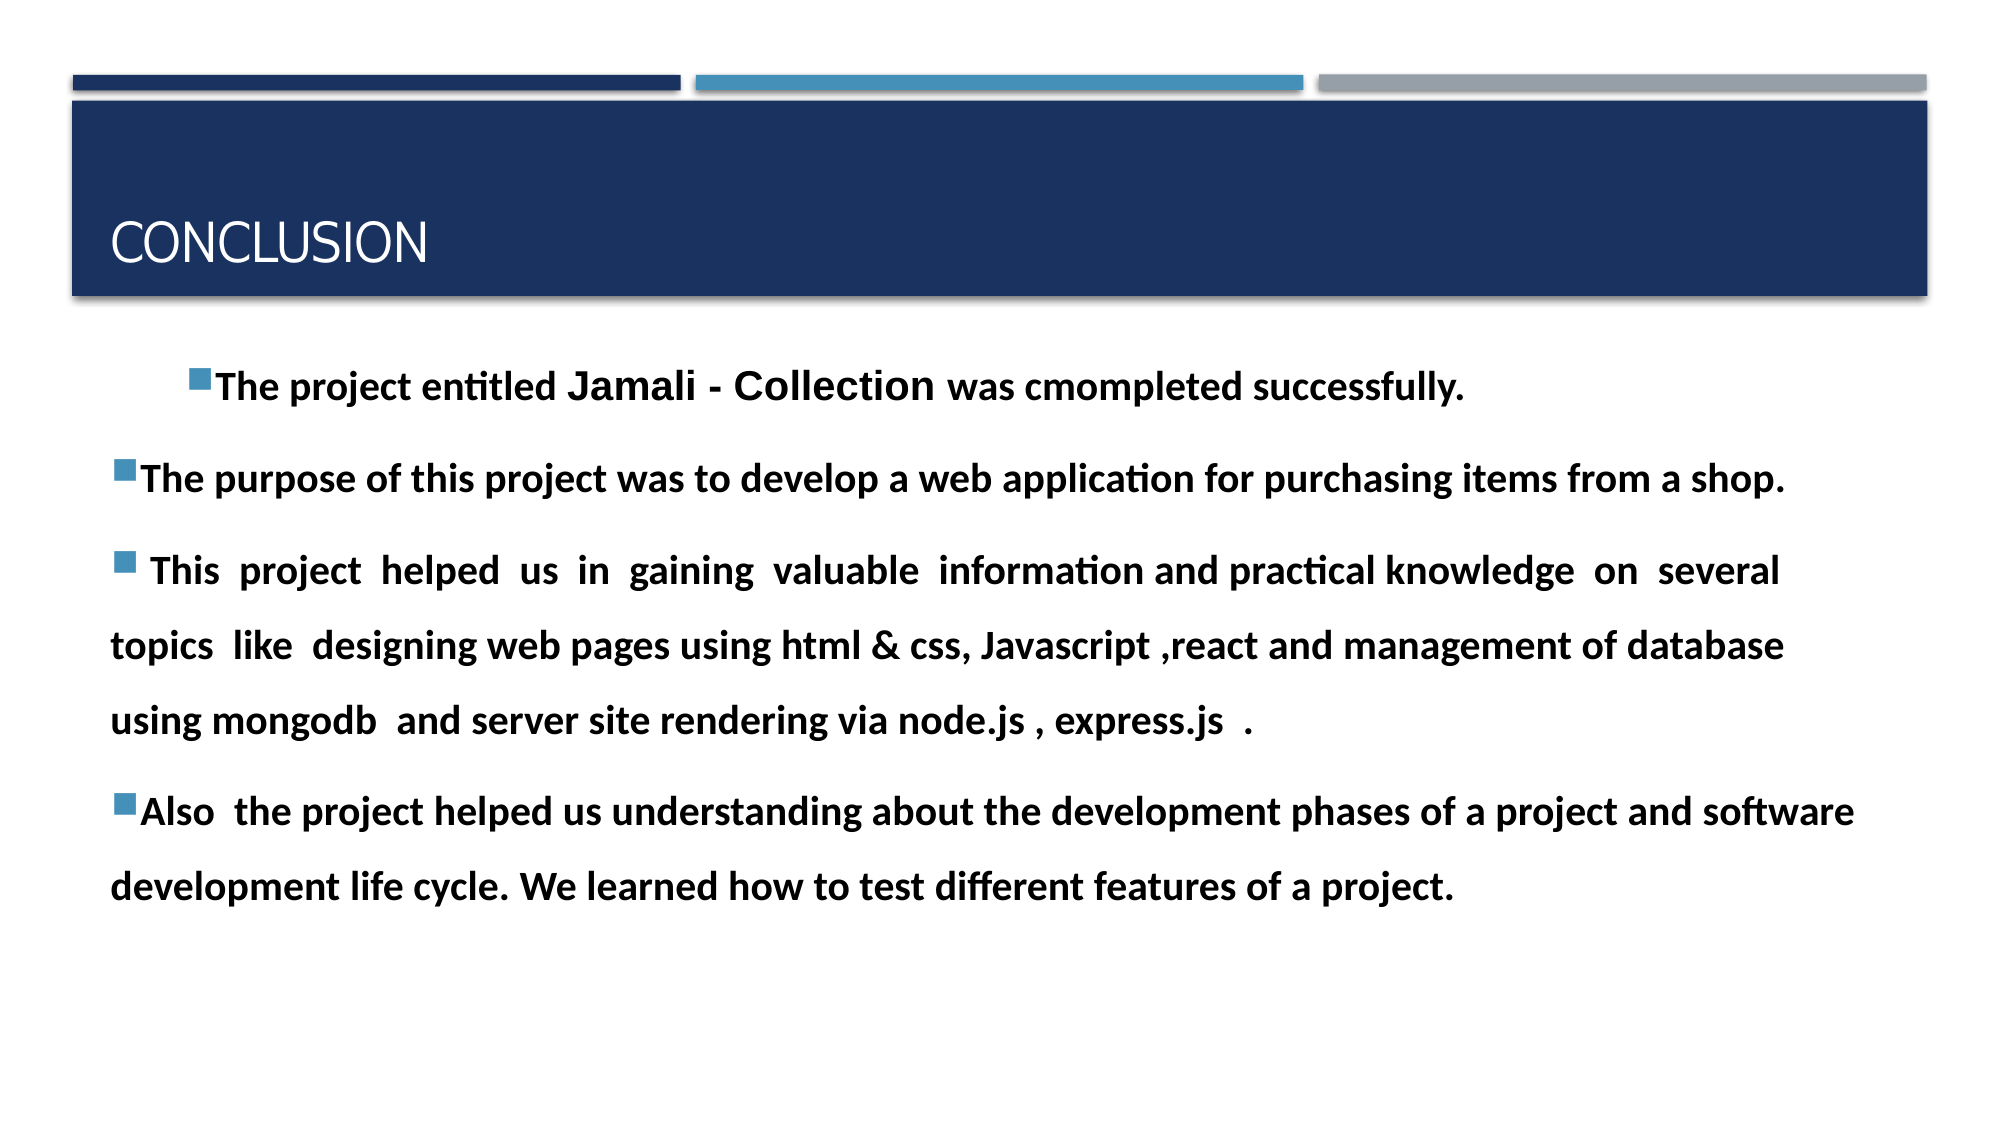

# conclusion
The project entitled Jamali - Collection was cmompleted successfully.
The purpose of this project was to develop a web application for purchasing items from a shop.
 This  project  helped  us  in  gaining  valuable  information and practical knowledge  on  several  topics  like  designing web pages using html & css, Javascript ,react and management of database using mongodb  and server site rendering via node.js , express.js  .
Also  the project helped us understanding about the development phases of a project and software development life cycle. We learned how to test different features of a project.